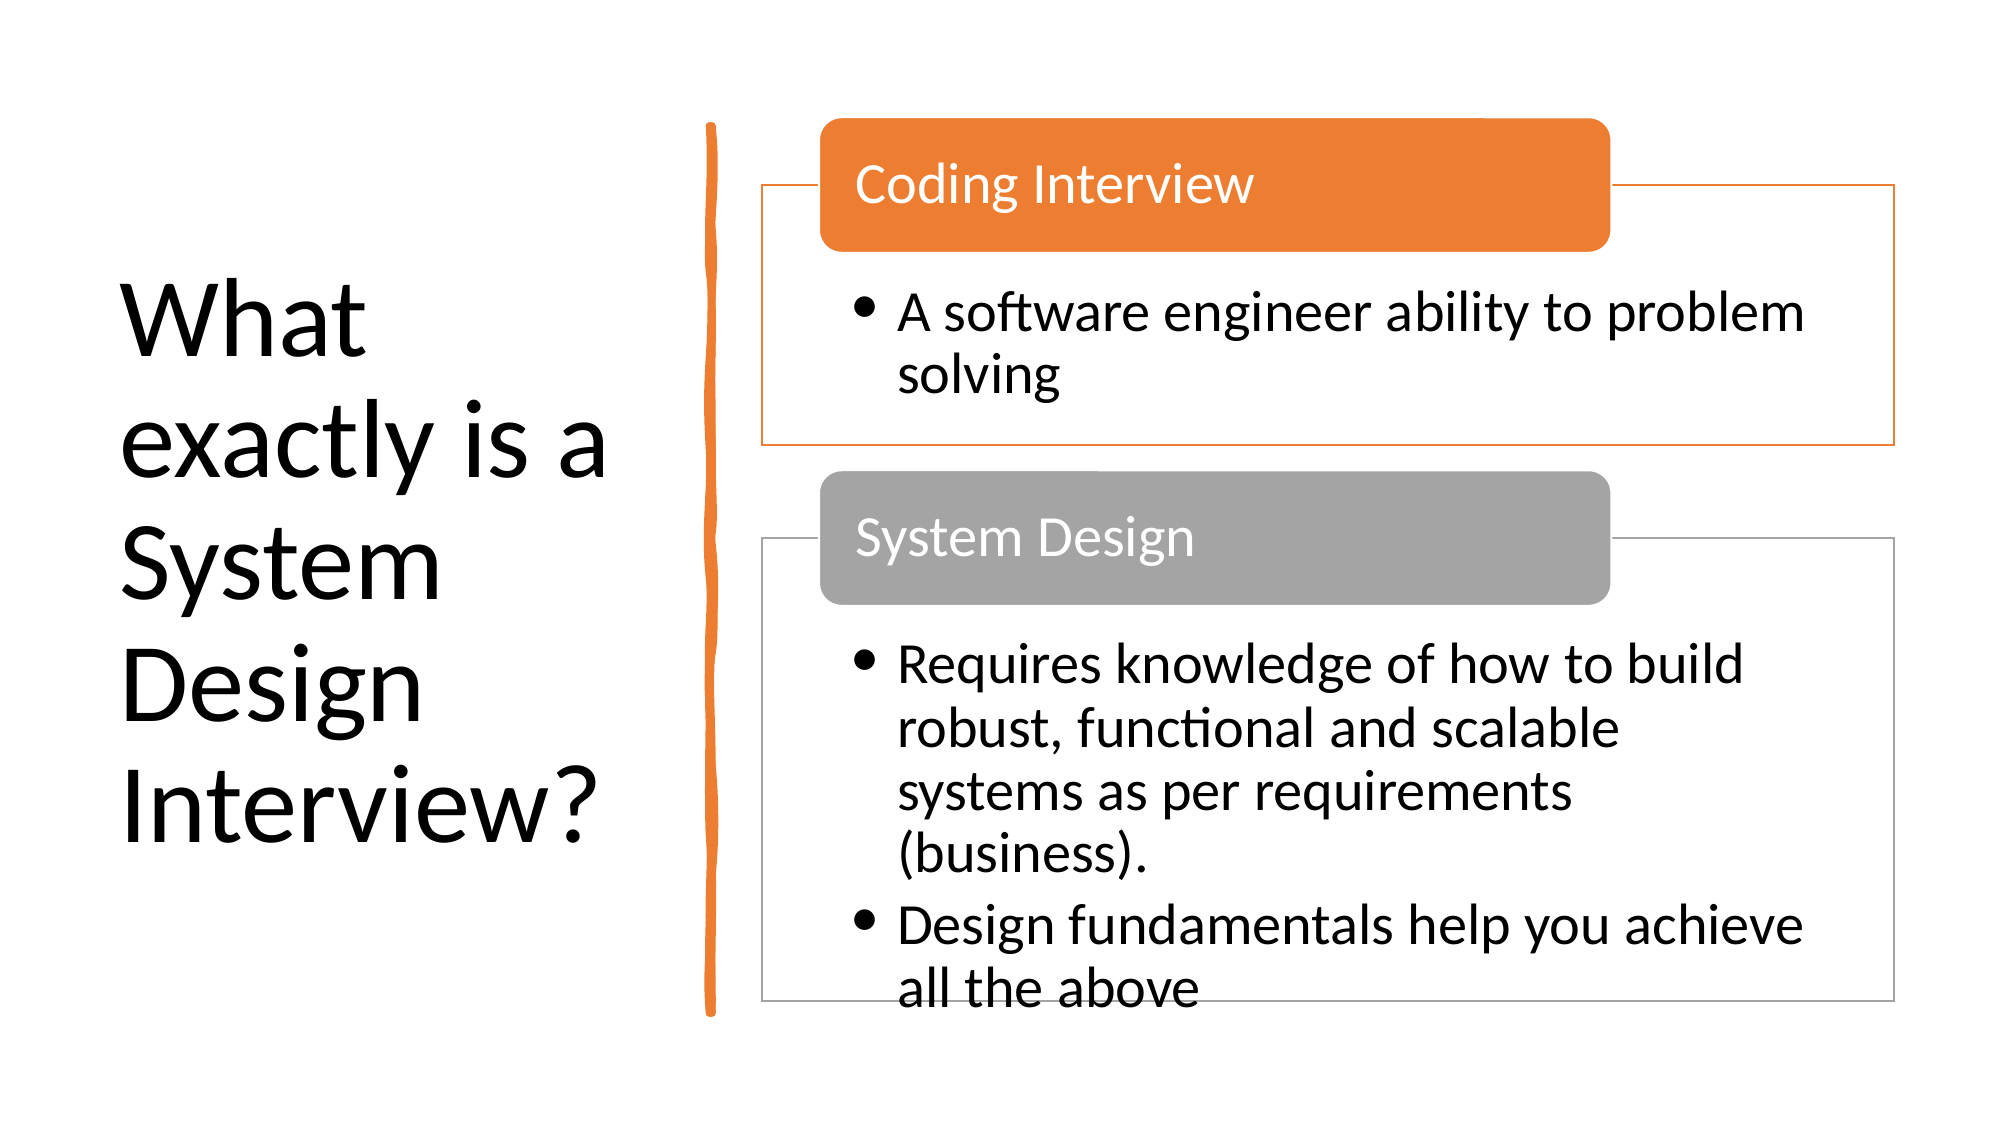

# What exactly is a System Design Interview?

Coding Interview

A software engineer ability to problem solving

System Design

Requires knowledge of how to build robust, functional and scalable systems as per requirements (business).
Design fundamentals help you achieve all the above